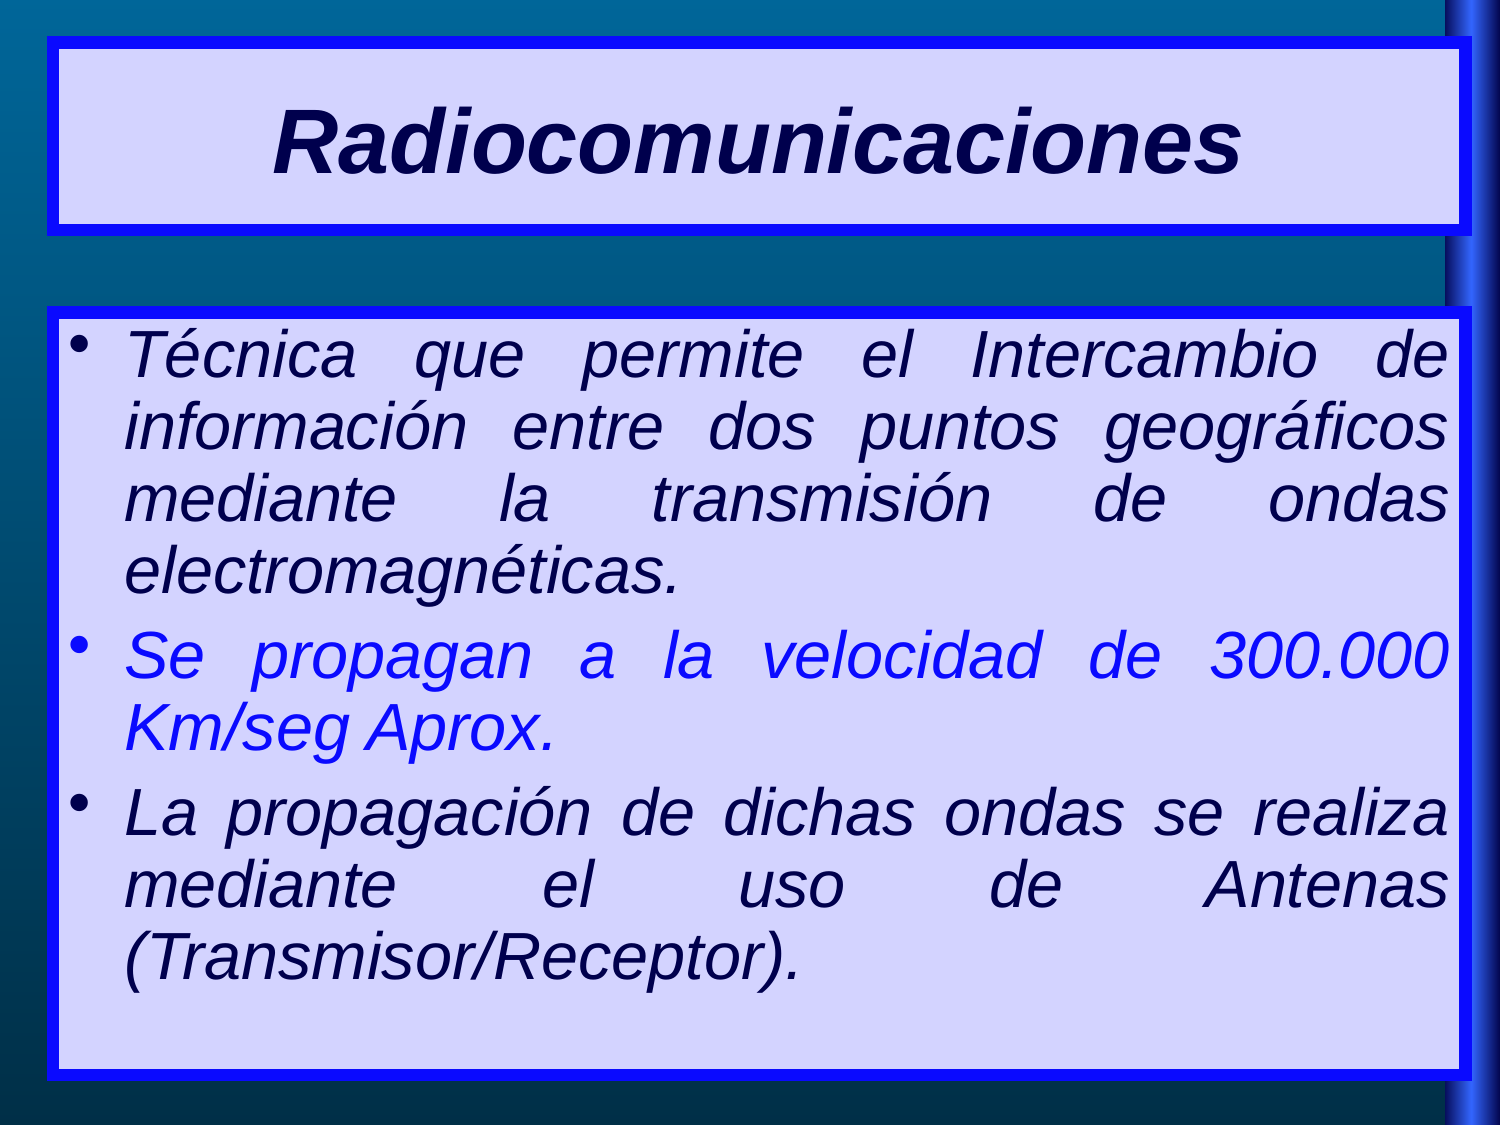

# Radiocomunicaciones
Técnica que permite el Intercambio de información entre dos puntos geográficos mediante la transmisión de ondas electromagnéticas.
Se propagan a la velocidad de 300.000 Km/seg Aprox.
La propagación de dichas ondas se realiza mediante el uso de Antenas (Transmisor/Receptor).